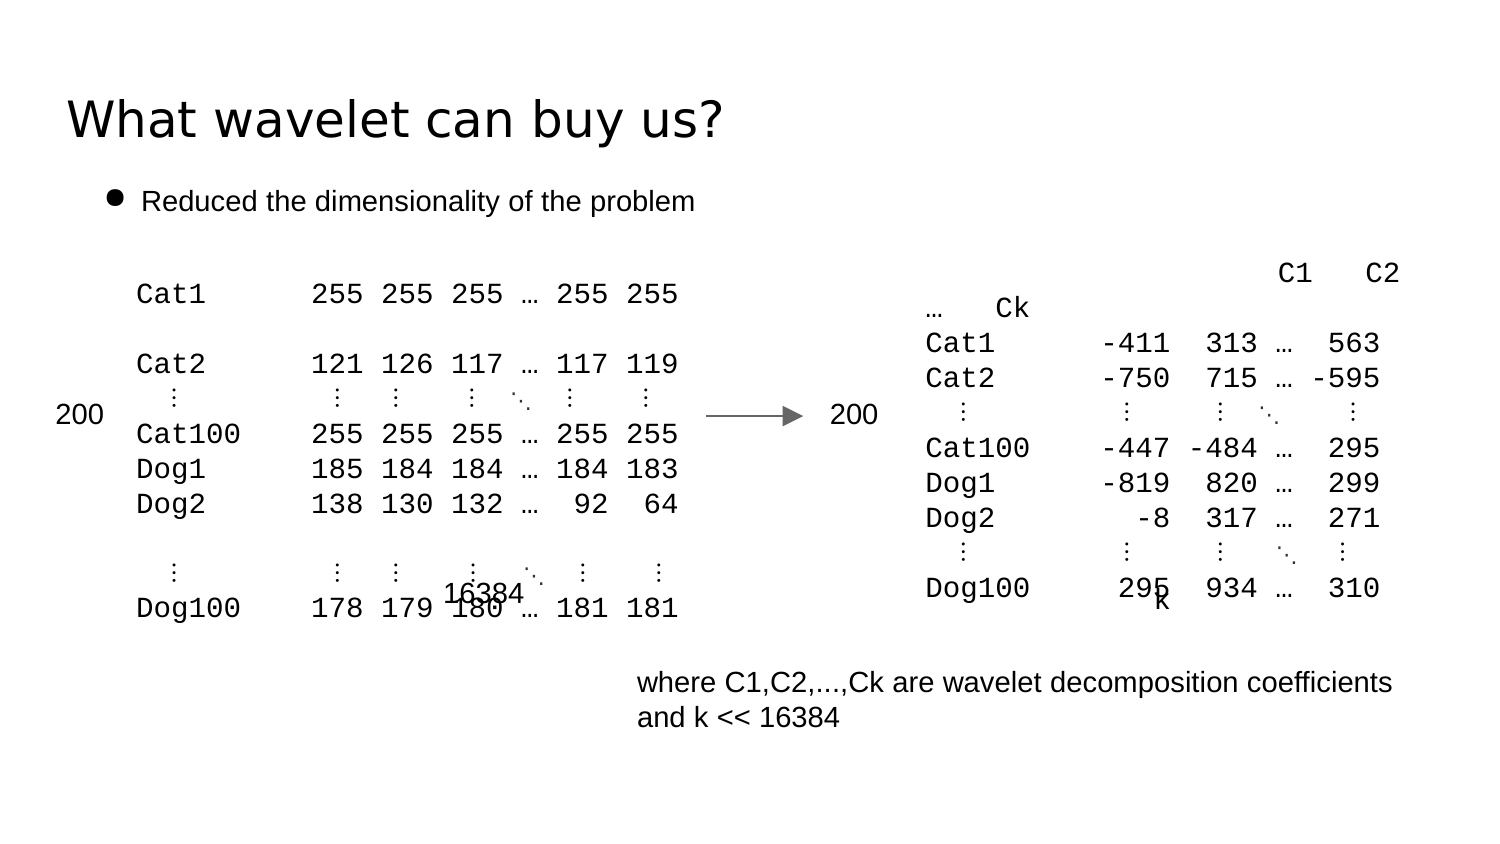

# What wavelet can buy us?
Reduced the dimensionality of the problem
		   C1   C2 …   Ck
Cat1      -411  313 …  563
Cat2      -750  715 … -595
  ⋮         ⋮     ⋮  ⋱    ⋮
Cat100    -447 -484 …  295
Dog1      -819  820 …  299
Dog2        -8  317 …  271
  ⋮         ⋮     ⋮   ⋱       ⋮
Dog100     295  934 …  310
Cat1      255 255 255 … 255 255
Cat2      121 126 117 … 117 119
  ⋮         ⋮   ⋮    ⋮  ⋱  ⋮    ⋮
Cat100    255 255 255 … 255 255
Dog1      185 184 184 … 184 183
Dog2      138 130 132 …  92  64
  ⋮         ⋮   ⋮  　⋮ 　⋱  ⋮    ⋮
Dog100    178 179 180 … 181 181
200
200
16384
k
where C1,C2,...,Ck are wavelet decomposition coefficients
and k << 16384